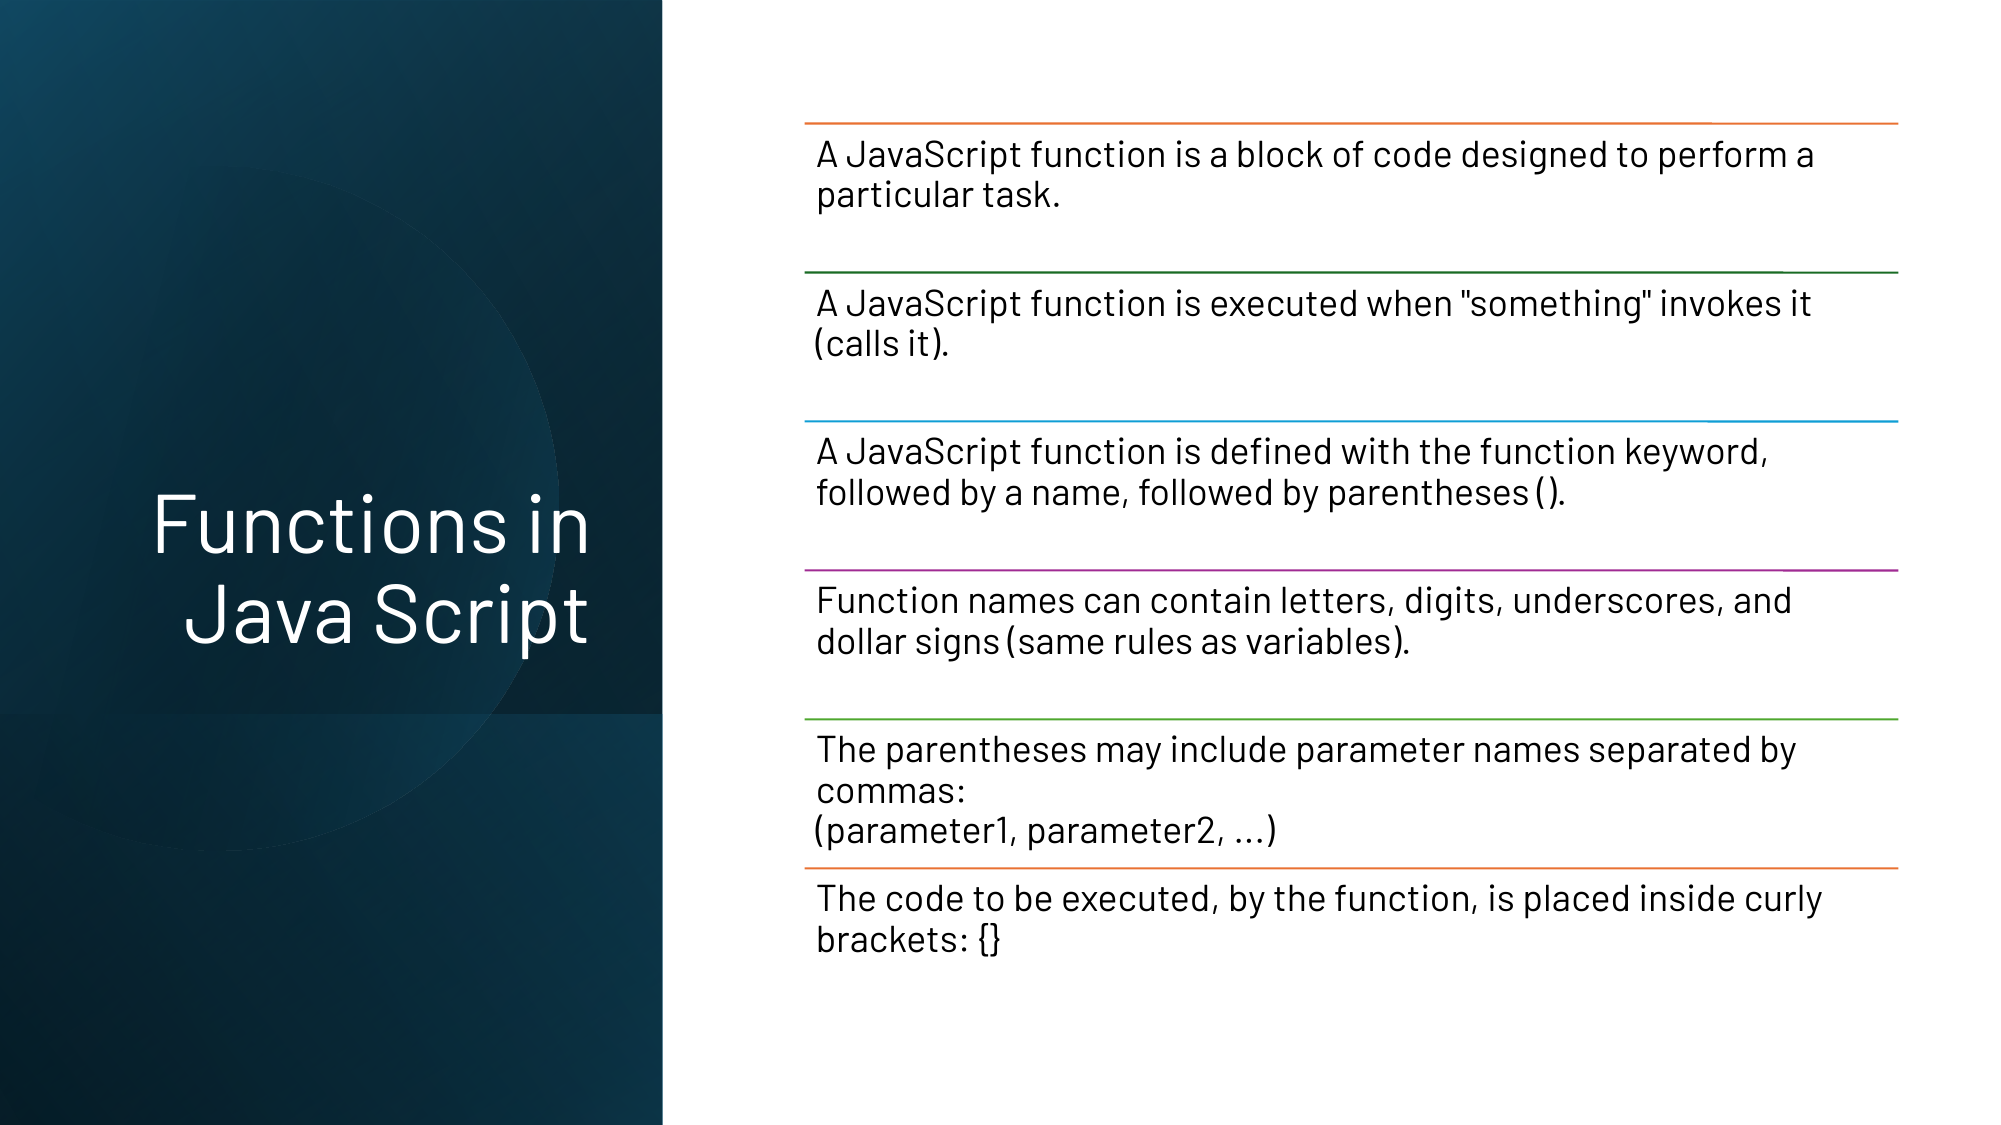

A JavaScript function is a block of code designed to perform a particular task.
A JavaScript function is executed when "something" invokes it (calls it).
A JavaScript function is defined with the function keyword, followed by a name, followed by parentheses ().
Function names can contain letters, digits, underscores, and dollar signs (same rules as variables).
The parentheses may include parameter names separated by commas:
(parameter1, parameter2, ...)
The code to be executed, by the function, is placed inside curly brackets: {}

# Functions in Java Script